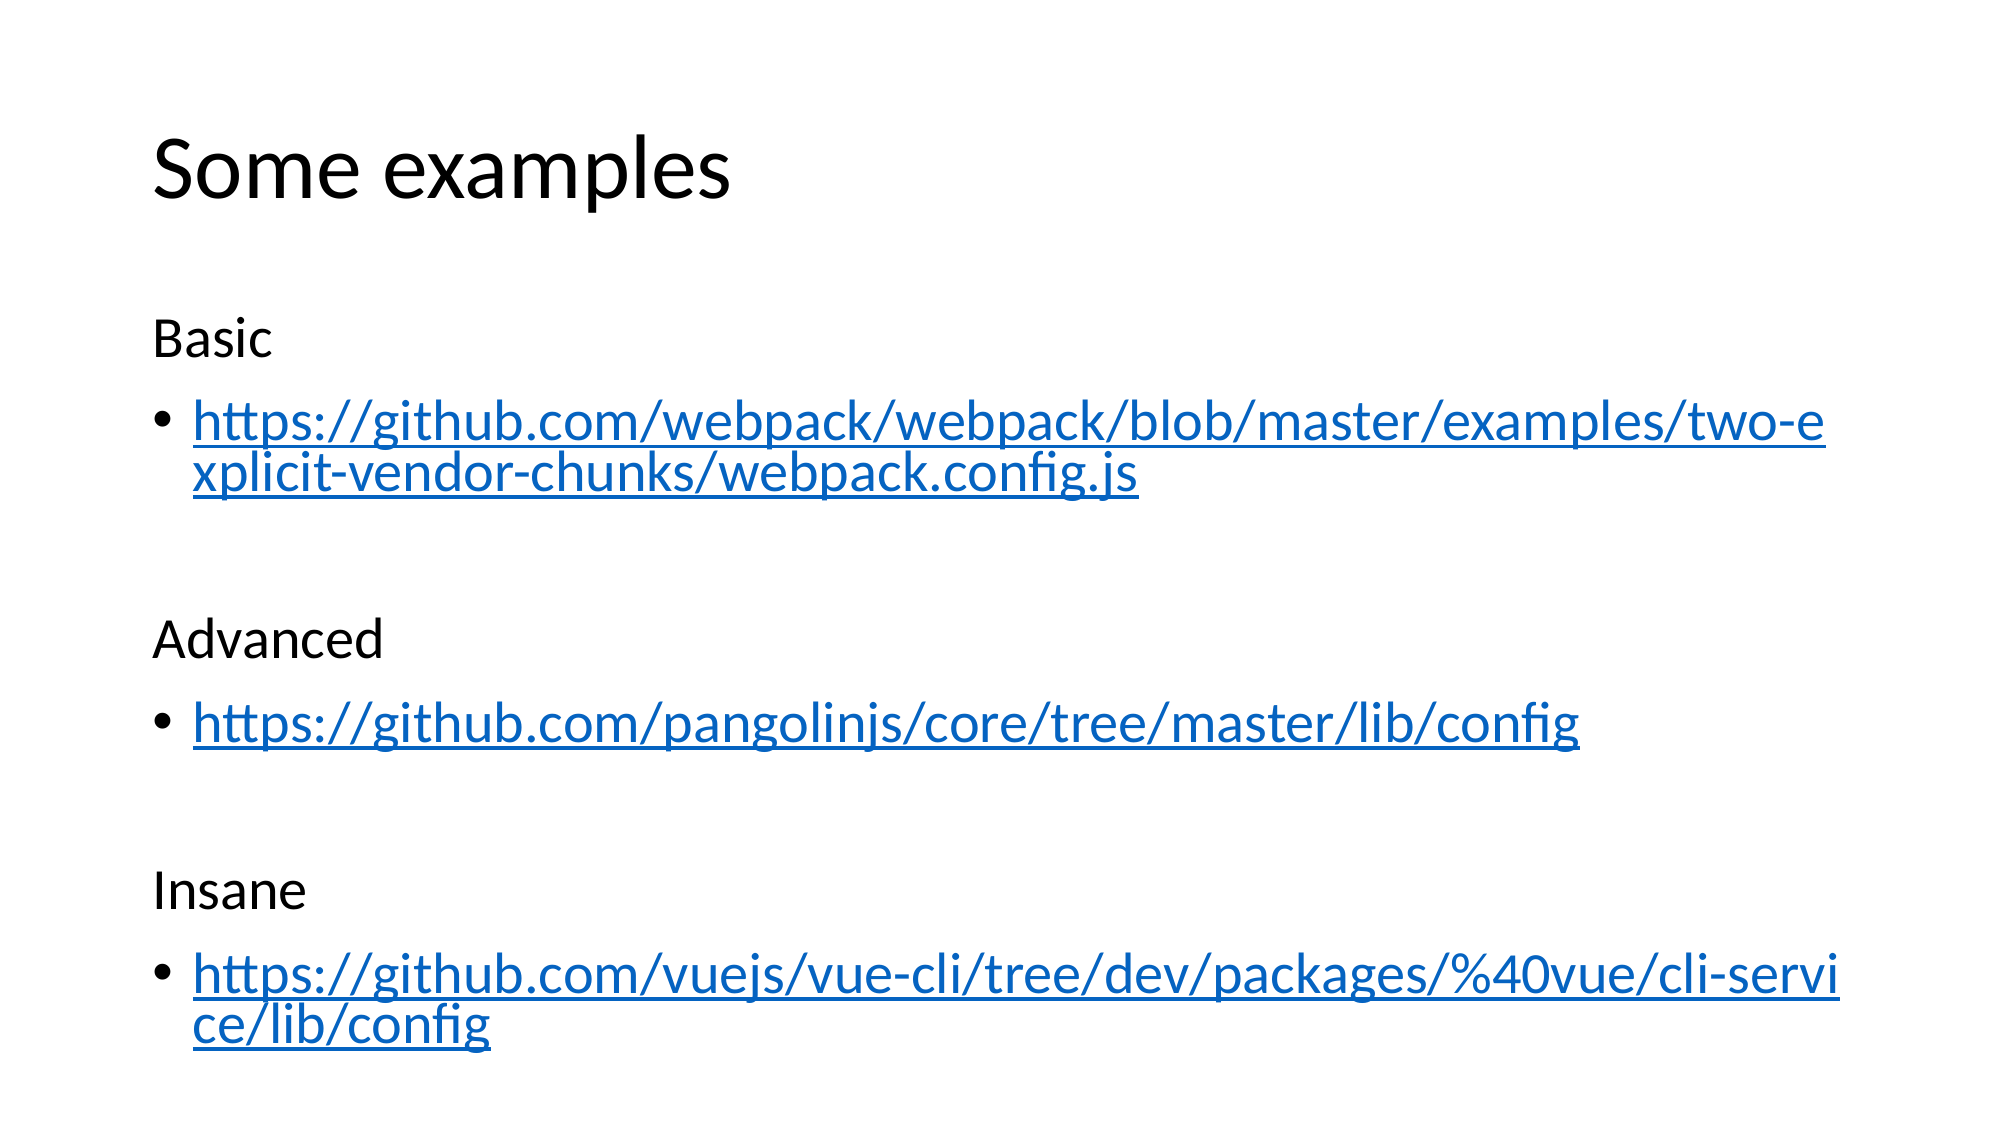

# Some examples
Basic
https://github.com/webpack/webpack/blob/master/examples/two-explicit-vendor-chunks/webpack.config.js

Advanced
https://github.com/pangolinjs/core/tree/master/lib/config

Insane
https://github.com/vuejs/vue-cli/tree/dev/packages/%40vue/cli-service/lib/config